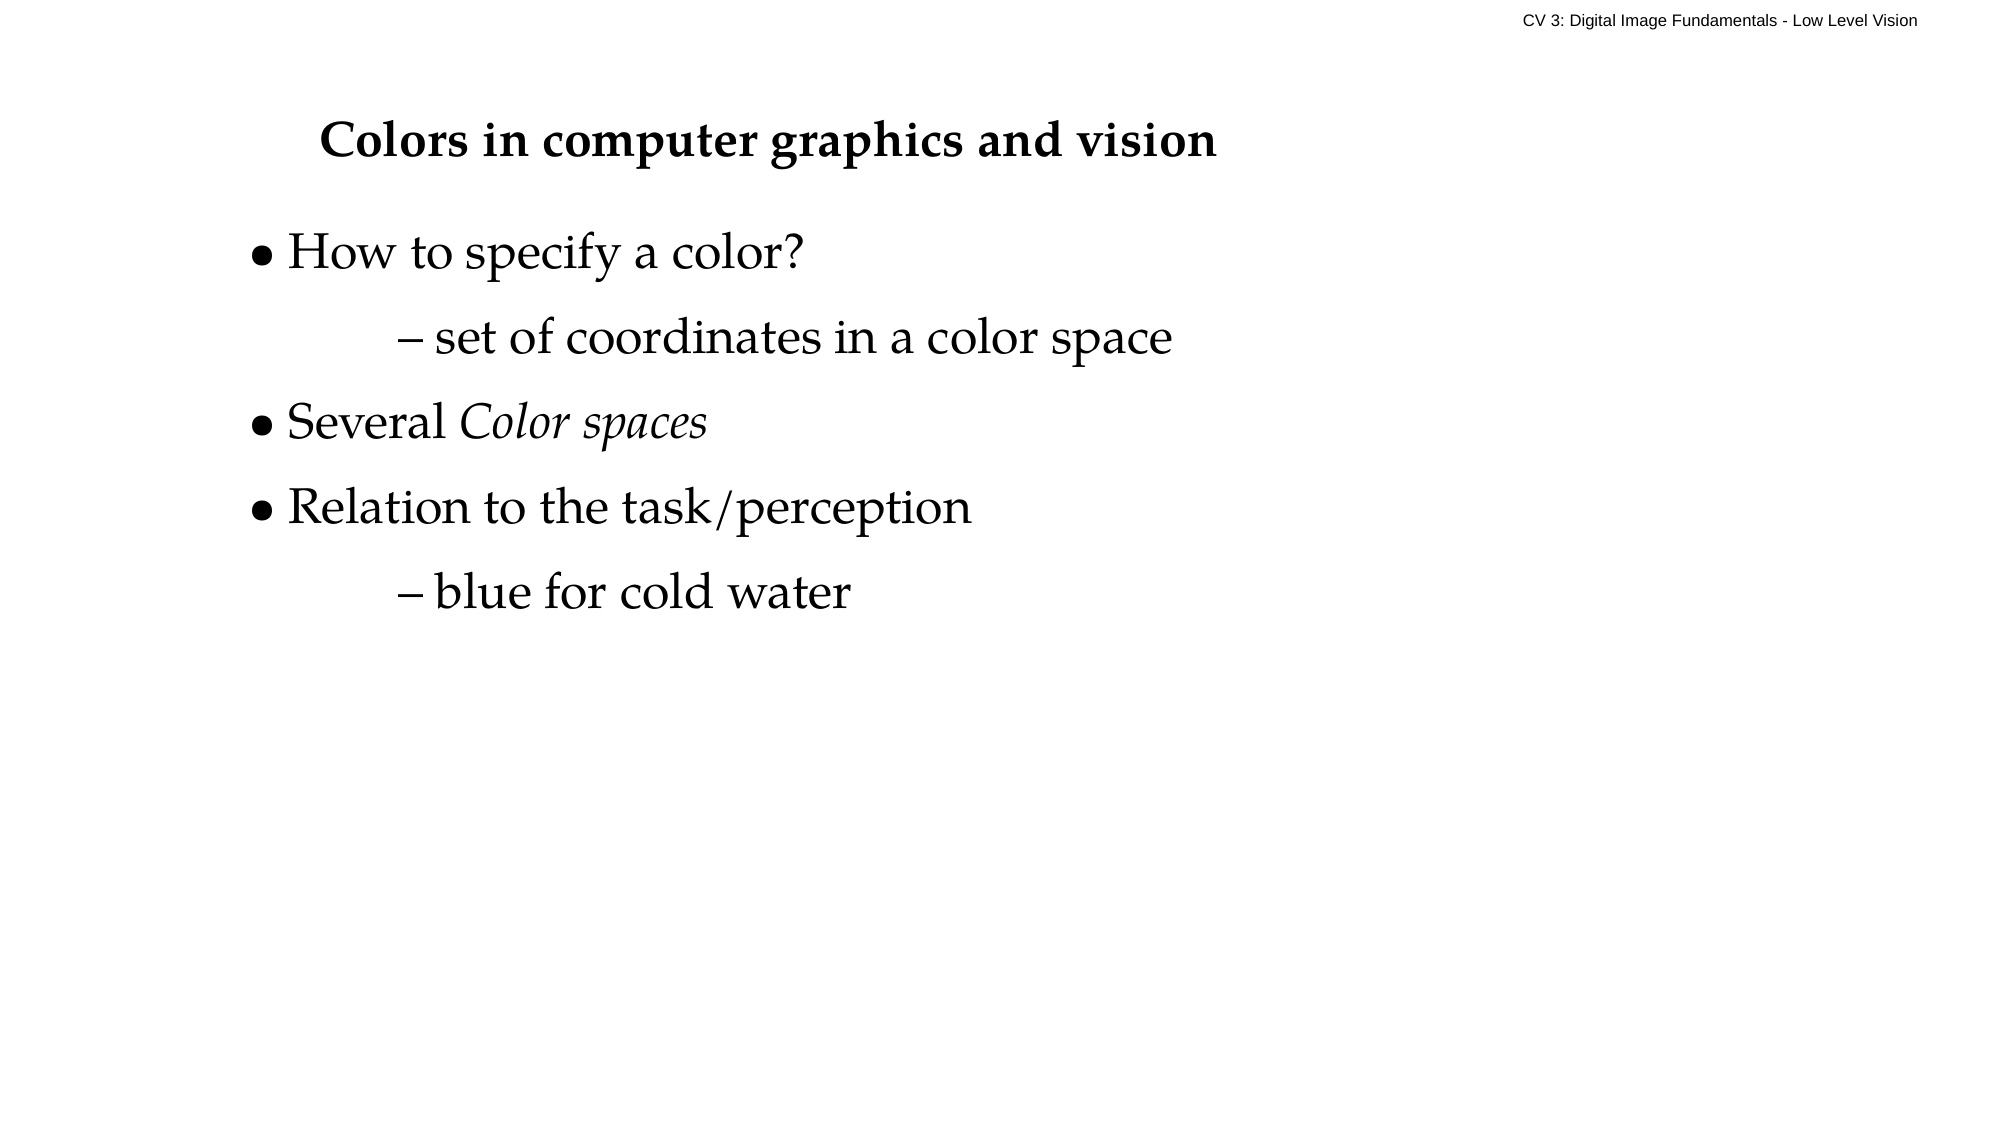

Colors in computer graphics and vision
• How to specify a color?
– set of coordinates in a color space
• Several Color spaces
• Relation to the task/perception
– blue for cold water